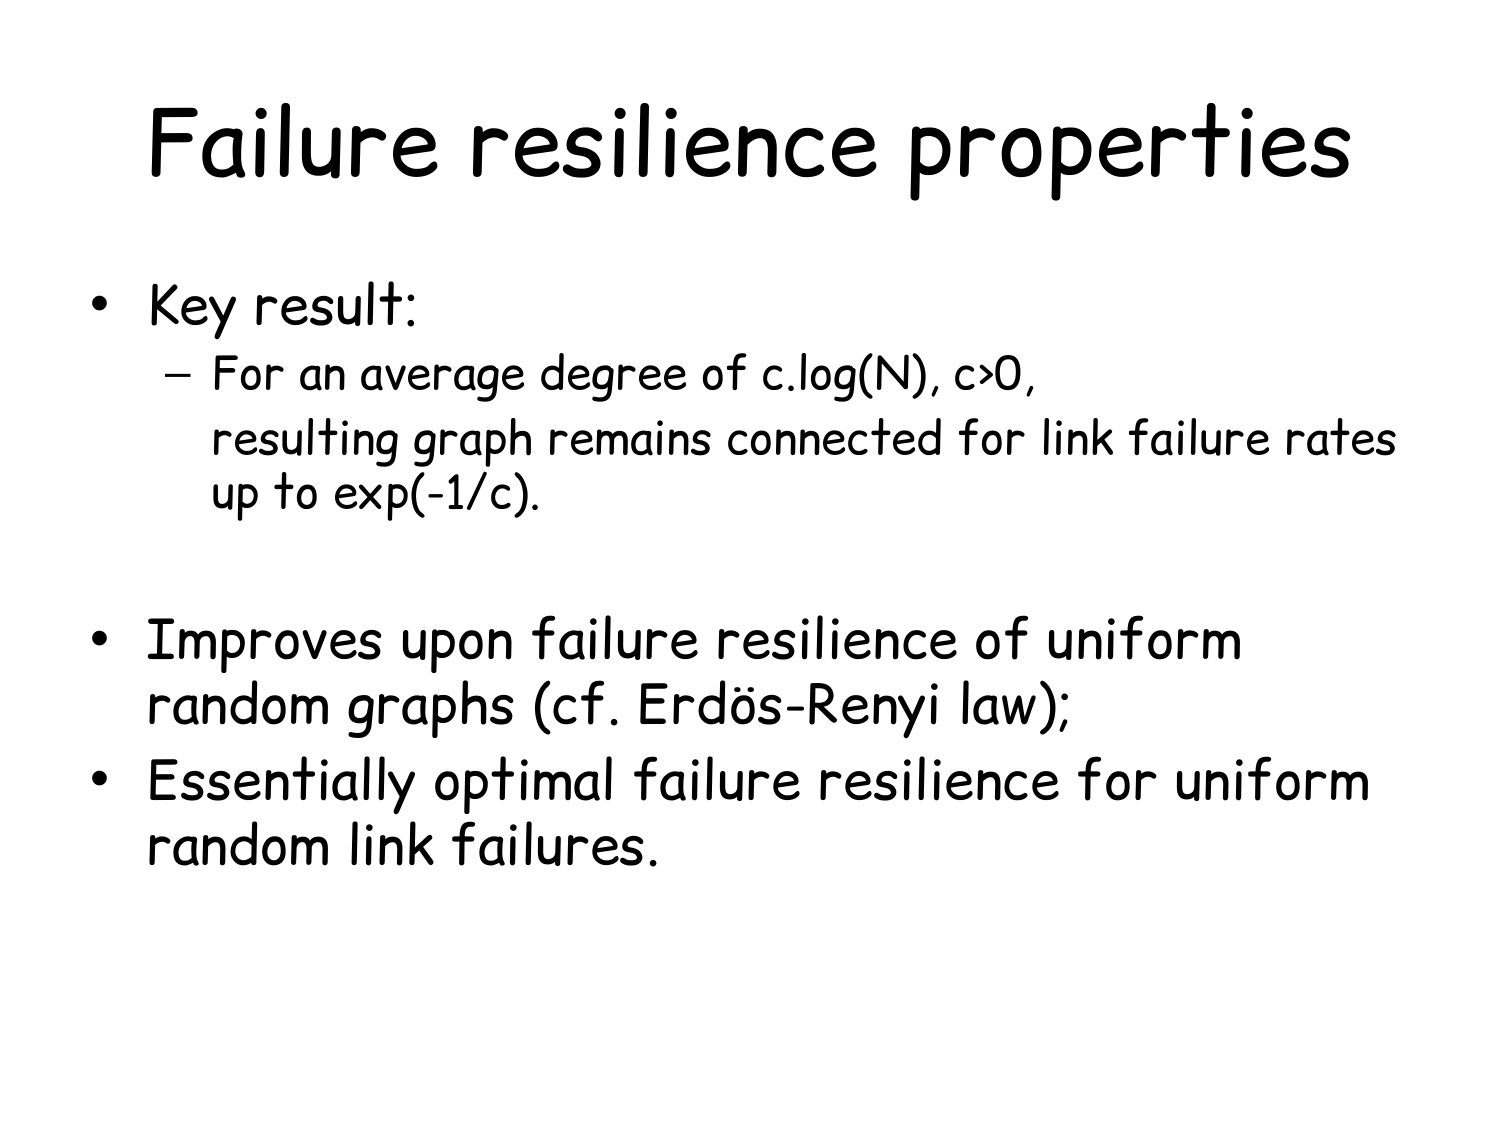

# Failure resilience properties
Key result:
For an average degree of c.log(N), c>0,
	resulting graph remains connected for link failure rates up to exp(-1/c).

Improves upon failure resilience of uniform random graphs (cf. Erdös-Renyi law);
Essentially optimal failure resilience for uniform random link failures.